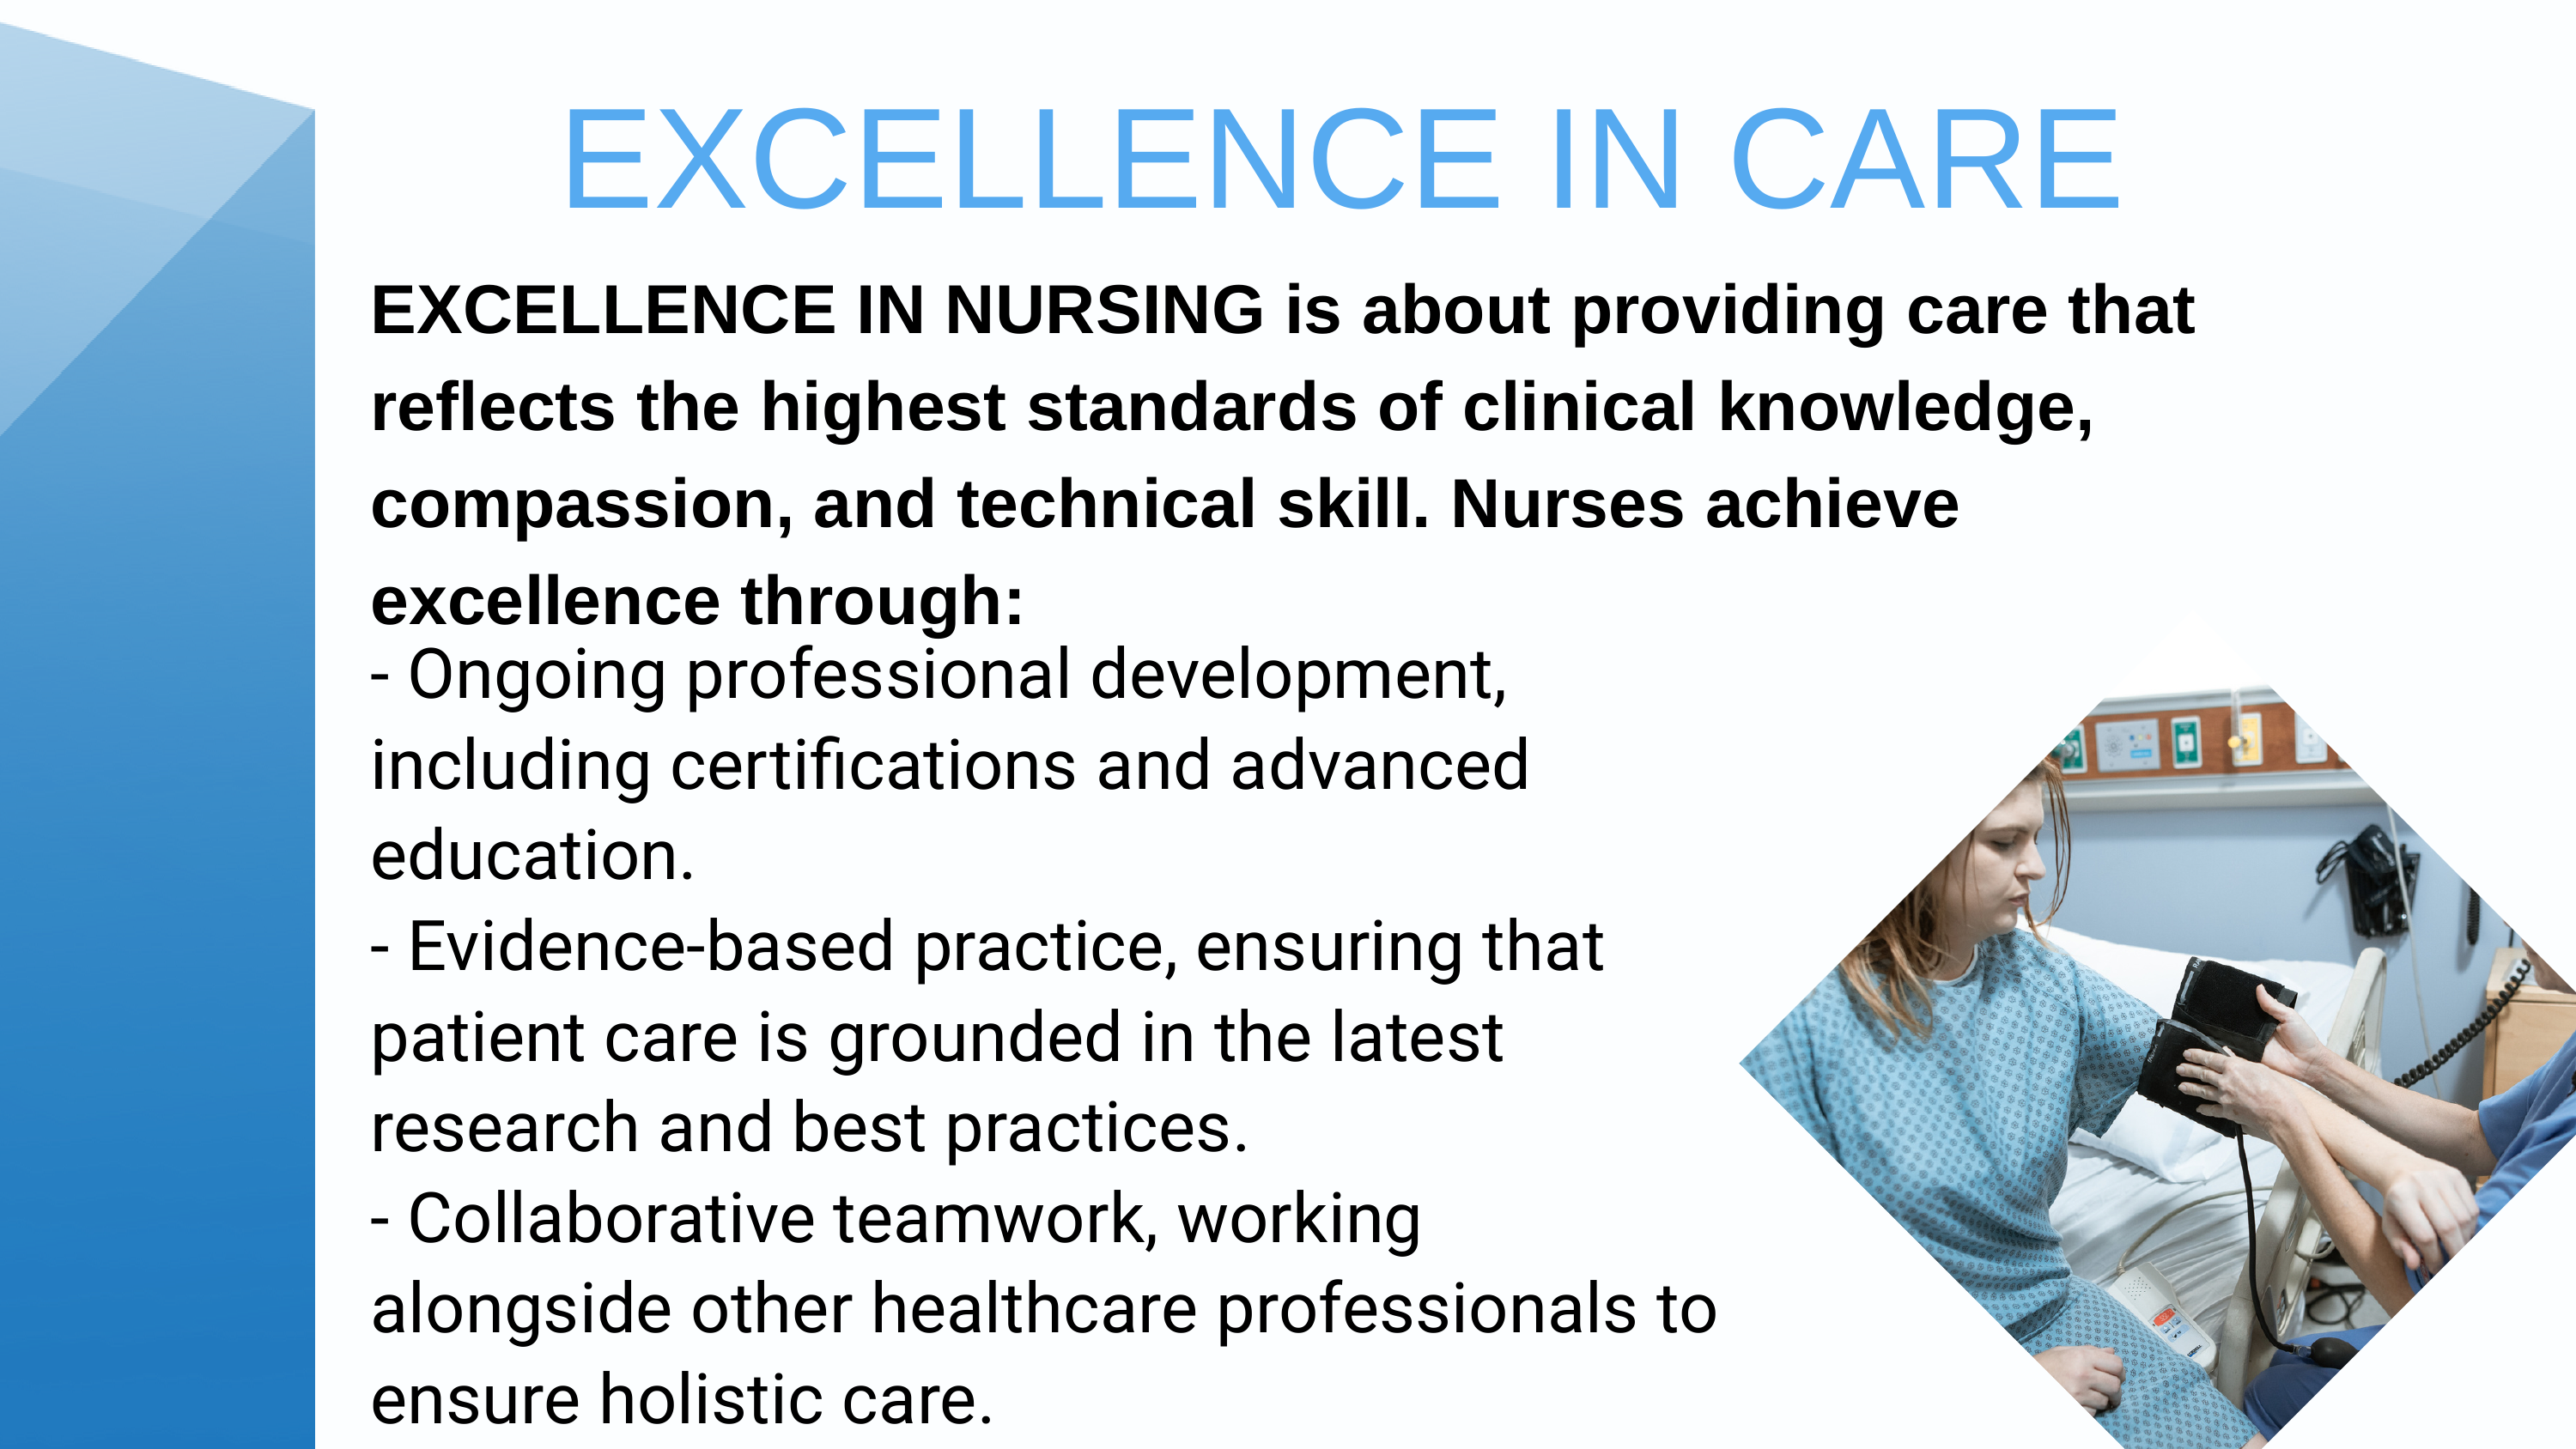

EXCELLENCE IN CARE
EXCELLENCE IN NURSING is about providing care that reflects the highest standards of clinical knowledge, compassion, and technical skill. Nurses achieve excellence through:

- Ongoing professional development, including certifications and advanced education.
- Evidence-based practice, ensuring that patient care is grounded in the latest research and best practices.
- Collaborative teamwork, working alongside other healthcare professionals to ensure holistic care.